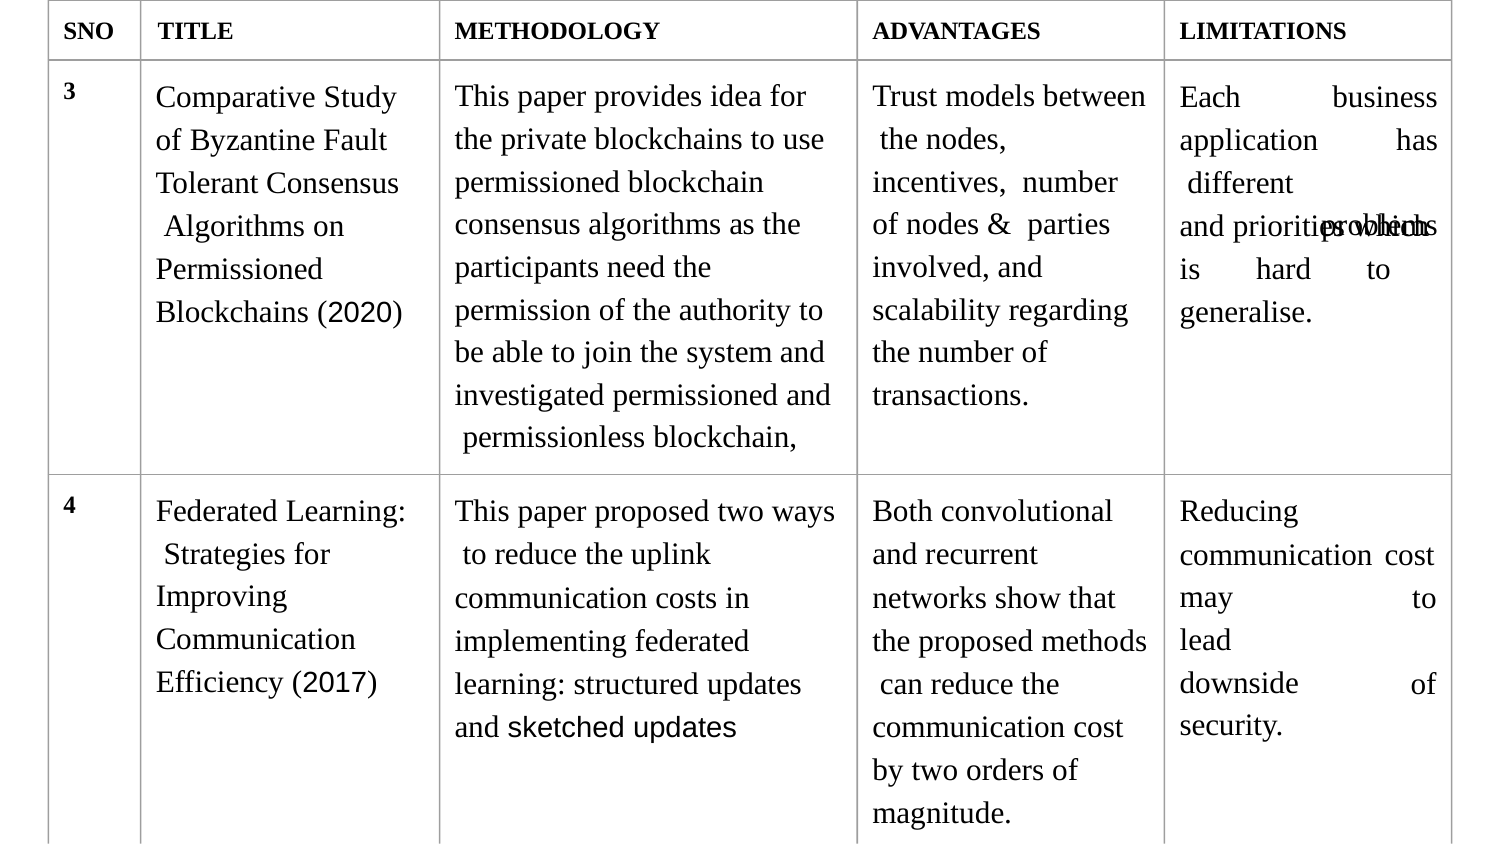

SNO	TITLE
METHODOLOGY
ADVANTAGES
LIMITATIONS
Comparative Study  of Byzantine Fault  Tolerant Consensus  Algorithms on  Permissioned  Blockchains (2020)
This paper provides idea for  the private blockchains to use  permissioned blockchain  consensus algorithms as the  participants need the  permission of the authority to  be able to join the system and  investigated permissioned and  permissionless blockchain,
Trust models between  the nodes, incentives,  number of nodes &  parties involved, and  scalability regarding  the number of  transactions.
Each  application  different
business
has  problems
3
and priorities which  is hard to  generalise.
Federated Learning:  Strategies for  Improving  Communication  Efficiency (2017)
This paper proposed two ways  to reduce the uplink  communication costs in  implementing federated  learning: structured updates  and sketched updates
Both convolutional  and recurrent  networks show that  the proposed methods  can reduce the  communication cost  by two orders of  magnitude.
Reducing
communication cost
4
may	lead  downside  security.
to  of